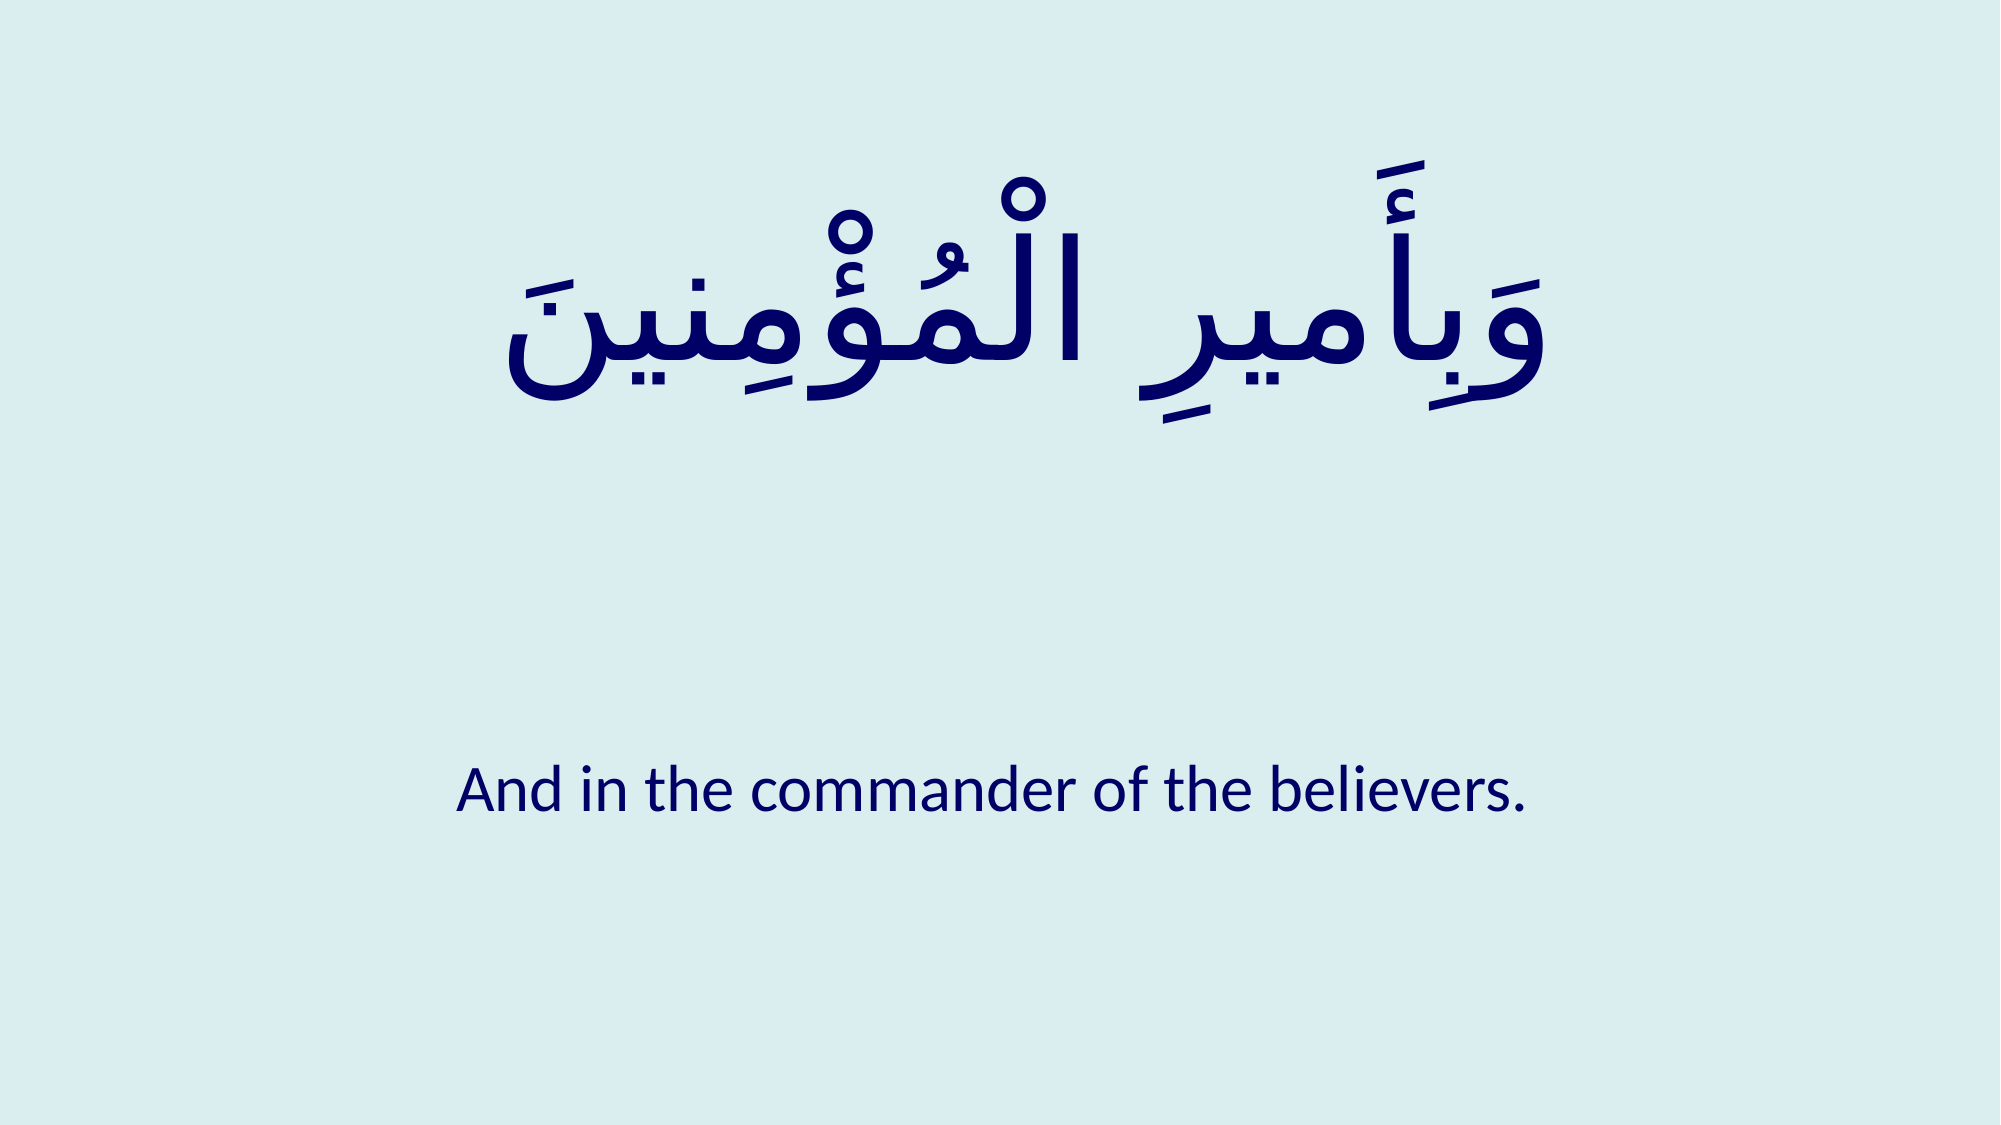

# وَبِأَميرِ الْمُؤْمِنينَ
And in the commander of the believers.